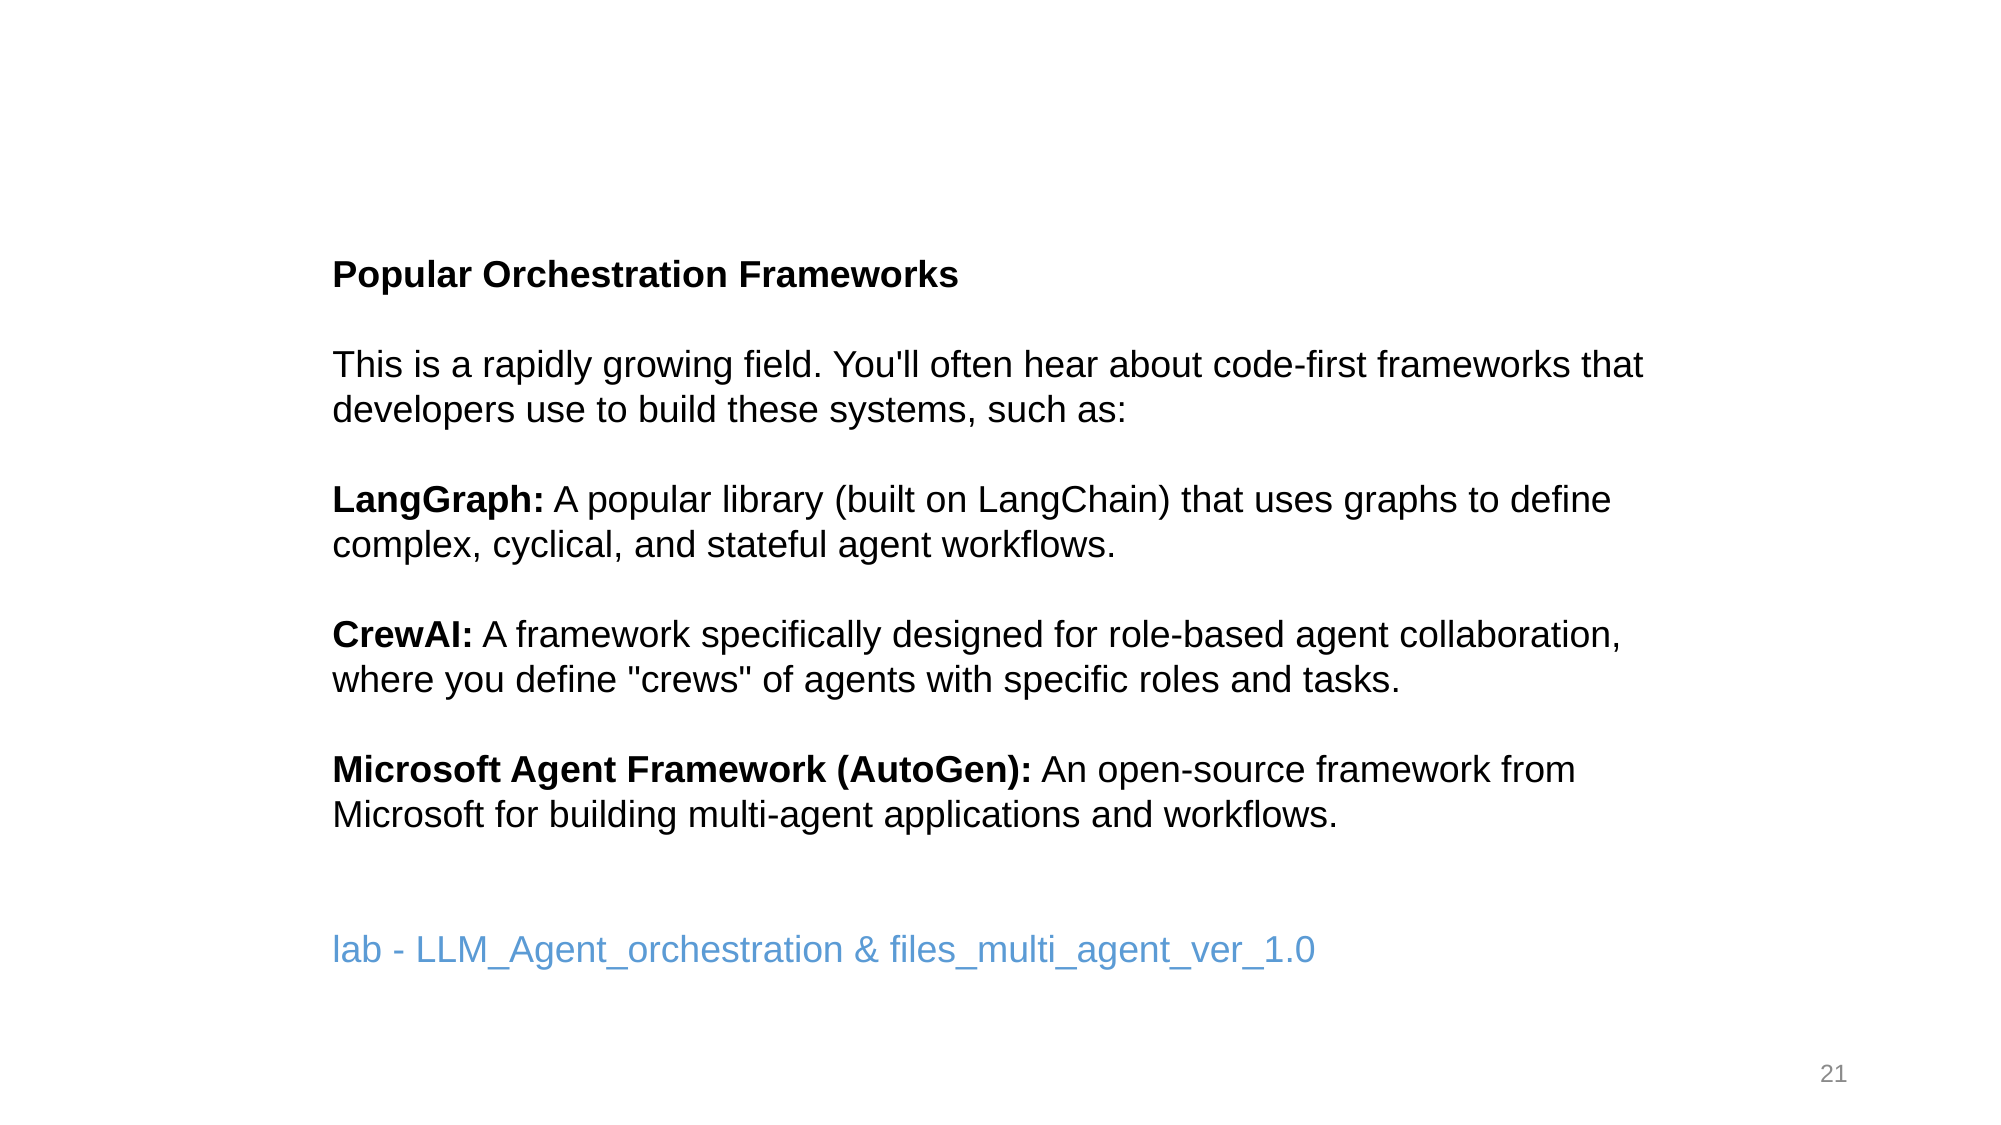

Popular Orchestration Frameworks

This is a rapidly growing field. You'll often hear about code-first frameworks that developers use to build these systems, such as:

LangGraph: A popular library (built on LangChain) that uses graphs to define complex, cyclical, and stateful agent workflows.

CrewAI: A framework specifically designed for role-based agent collaboration, where you define "crews" of agents with specific roles and tasks.

Microsoft Agent Framework (AutoGen): An open-source framework from Microsoft for building multi-agent applications and workflows.

lab - LLM_Agent_orchestration & files_multi_agent_ver_1.0
21